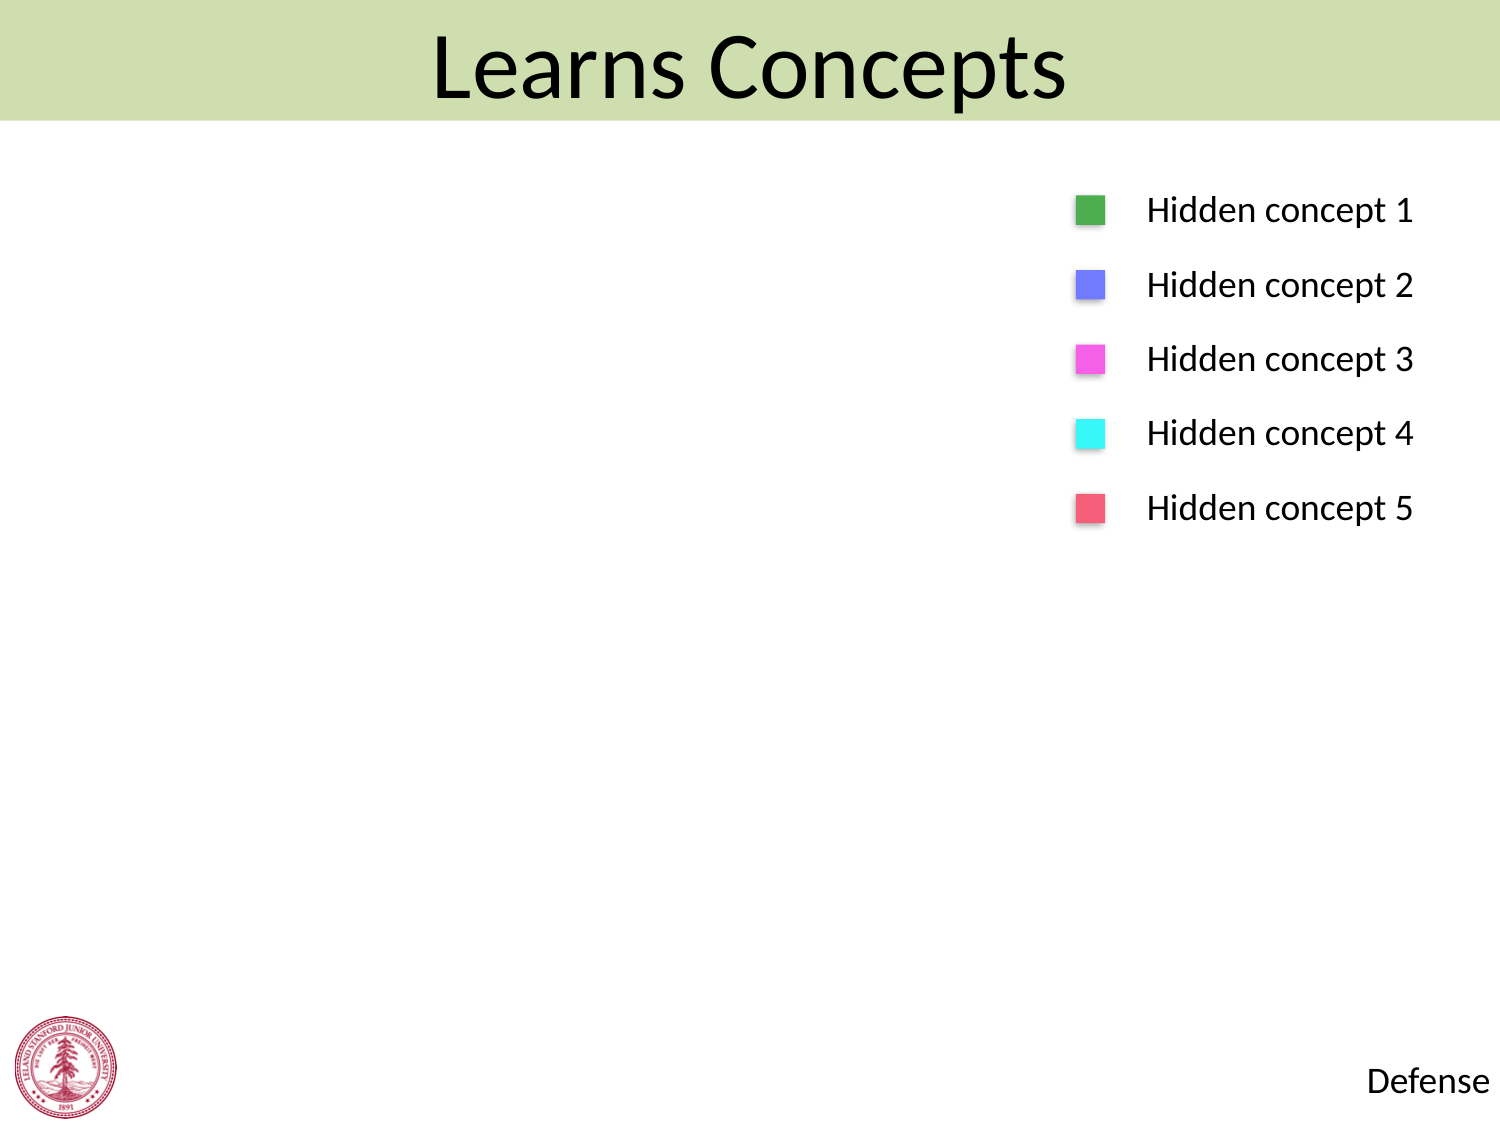

Learns Concepts
Hidden concept 1

Hidden concept 2

Hidden concept 3

Hidden concept 4

Hidden concept 5